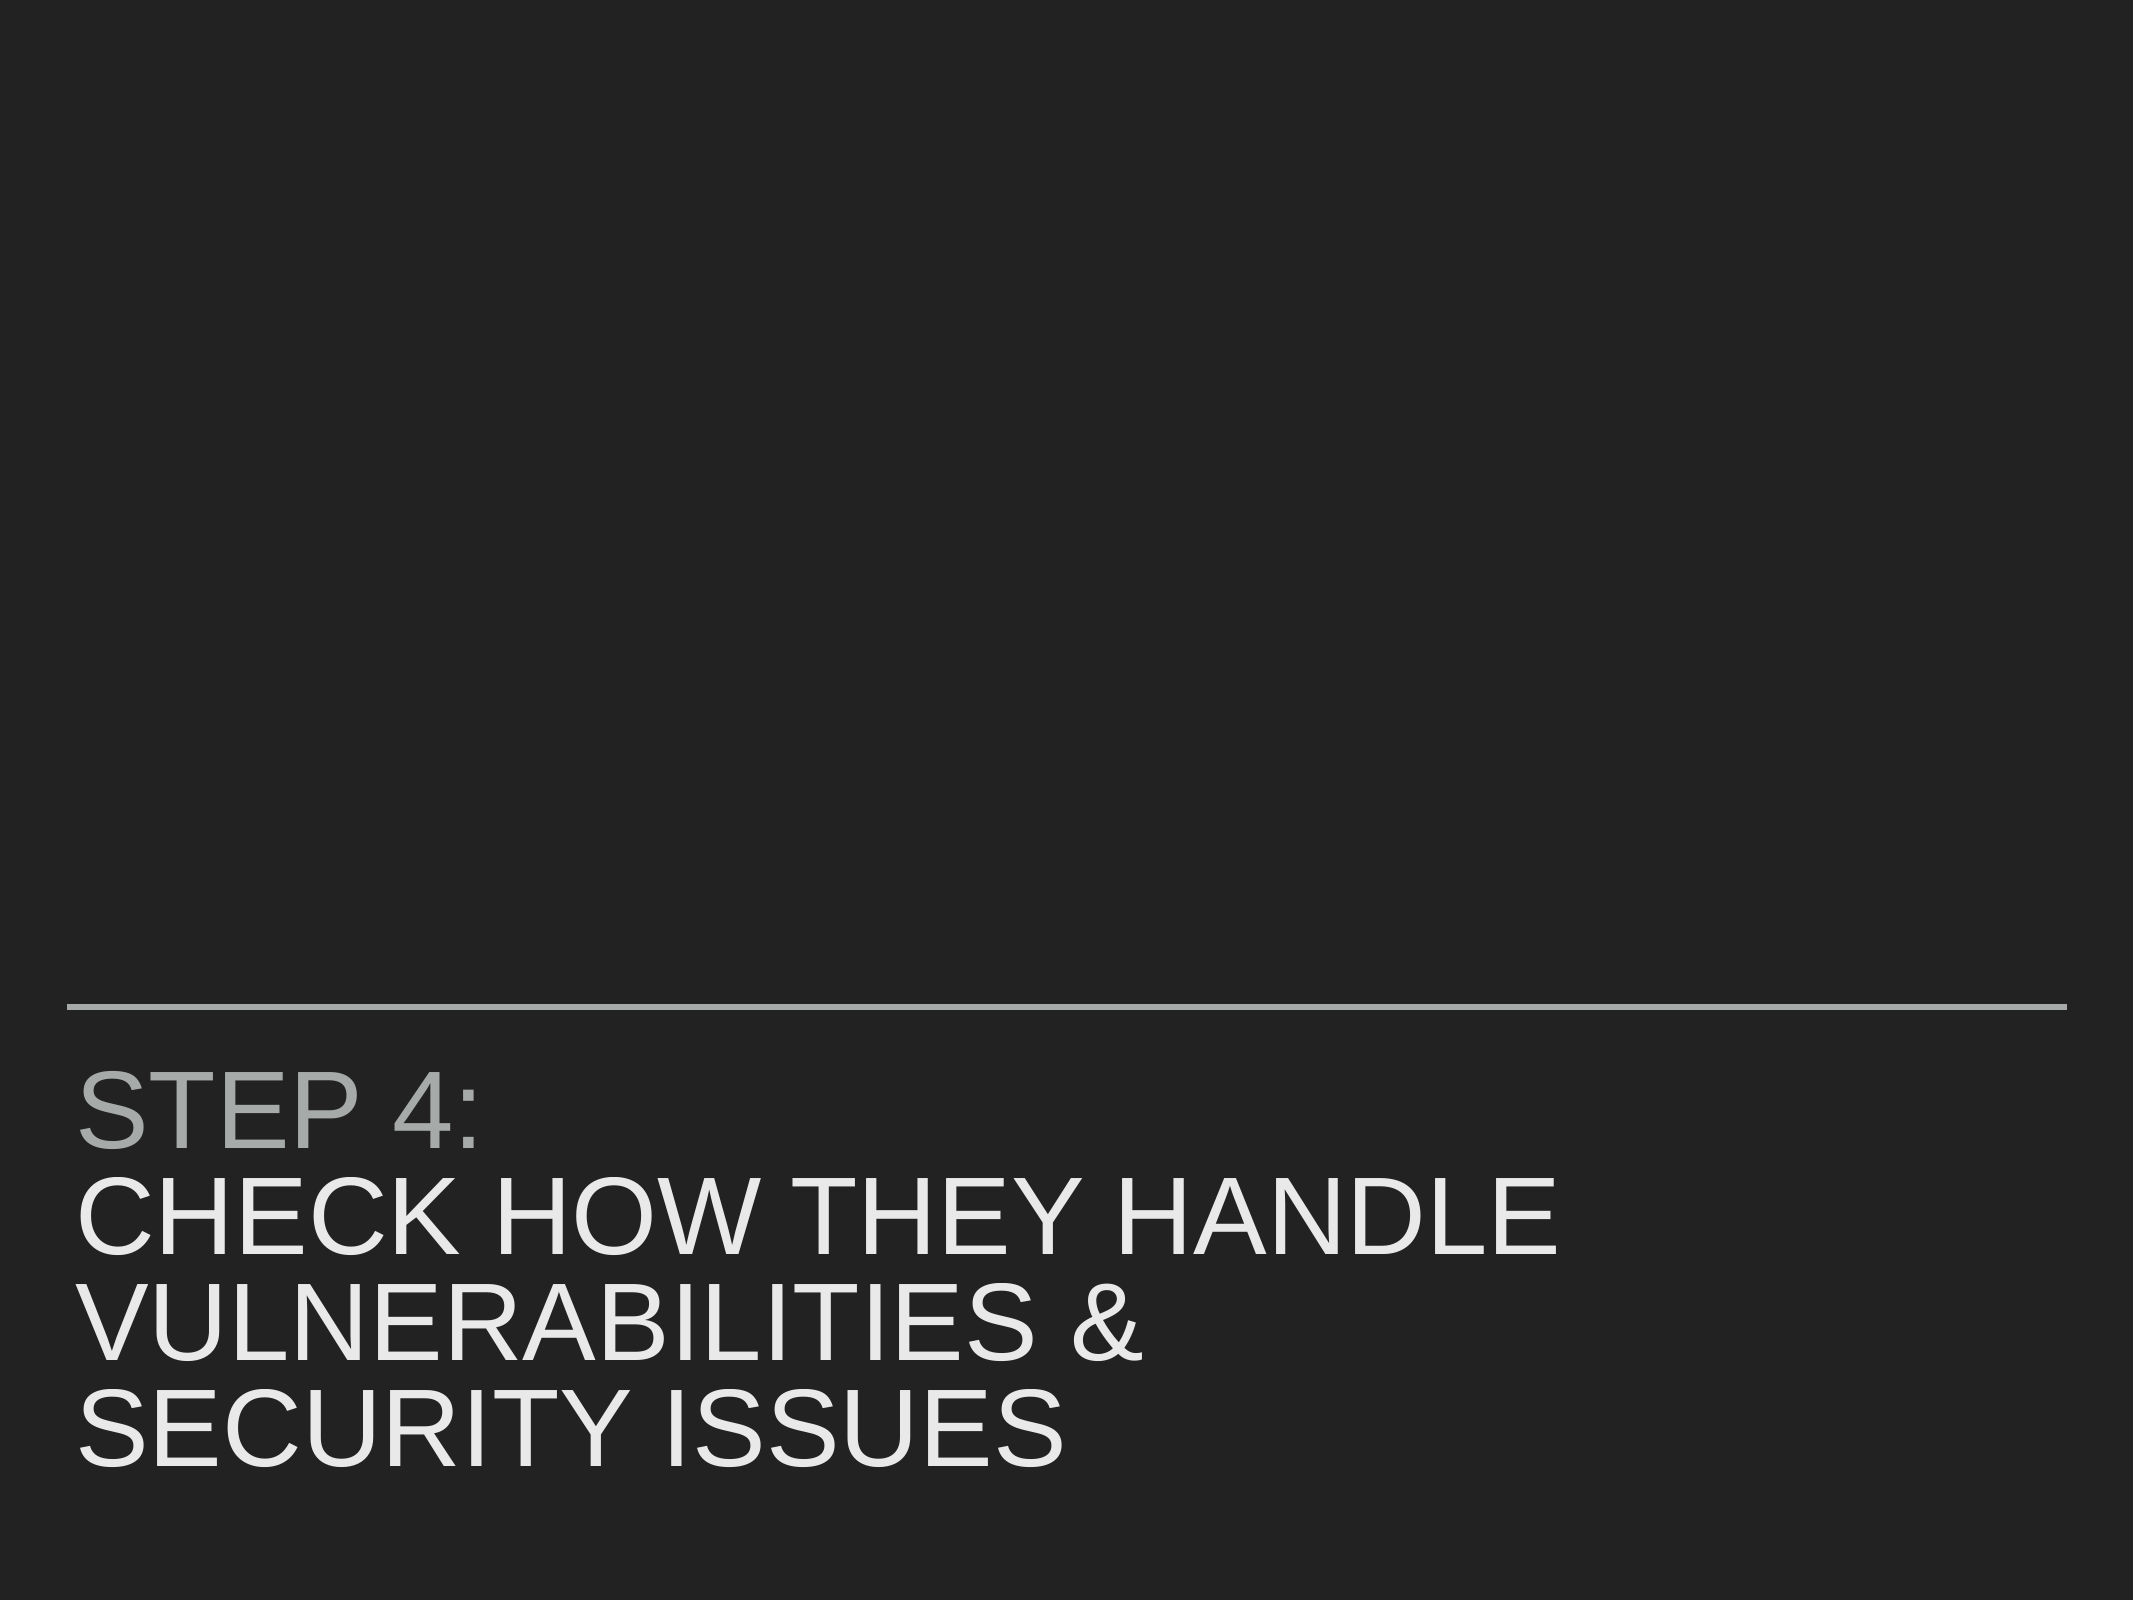

# Step 4: Check how they handle vulnerabilities & security issues